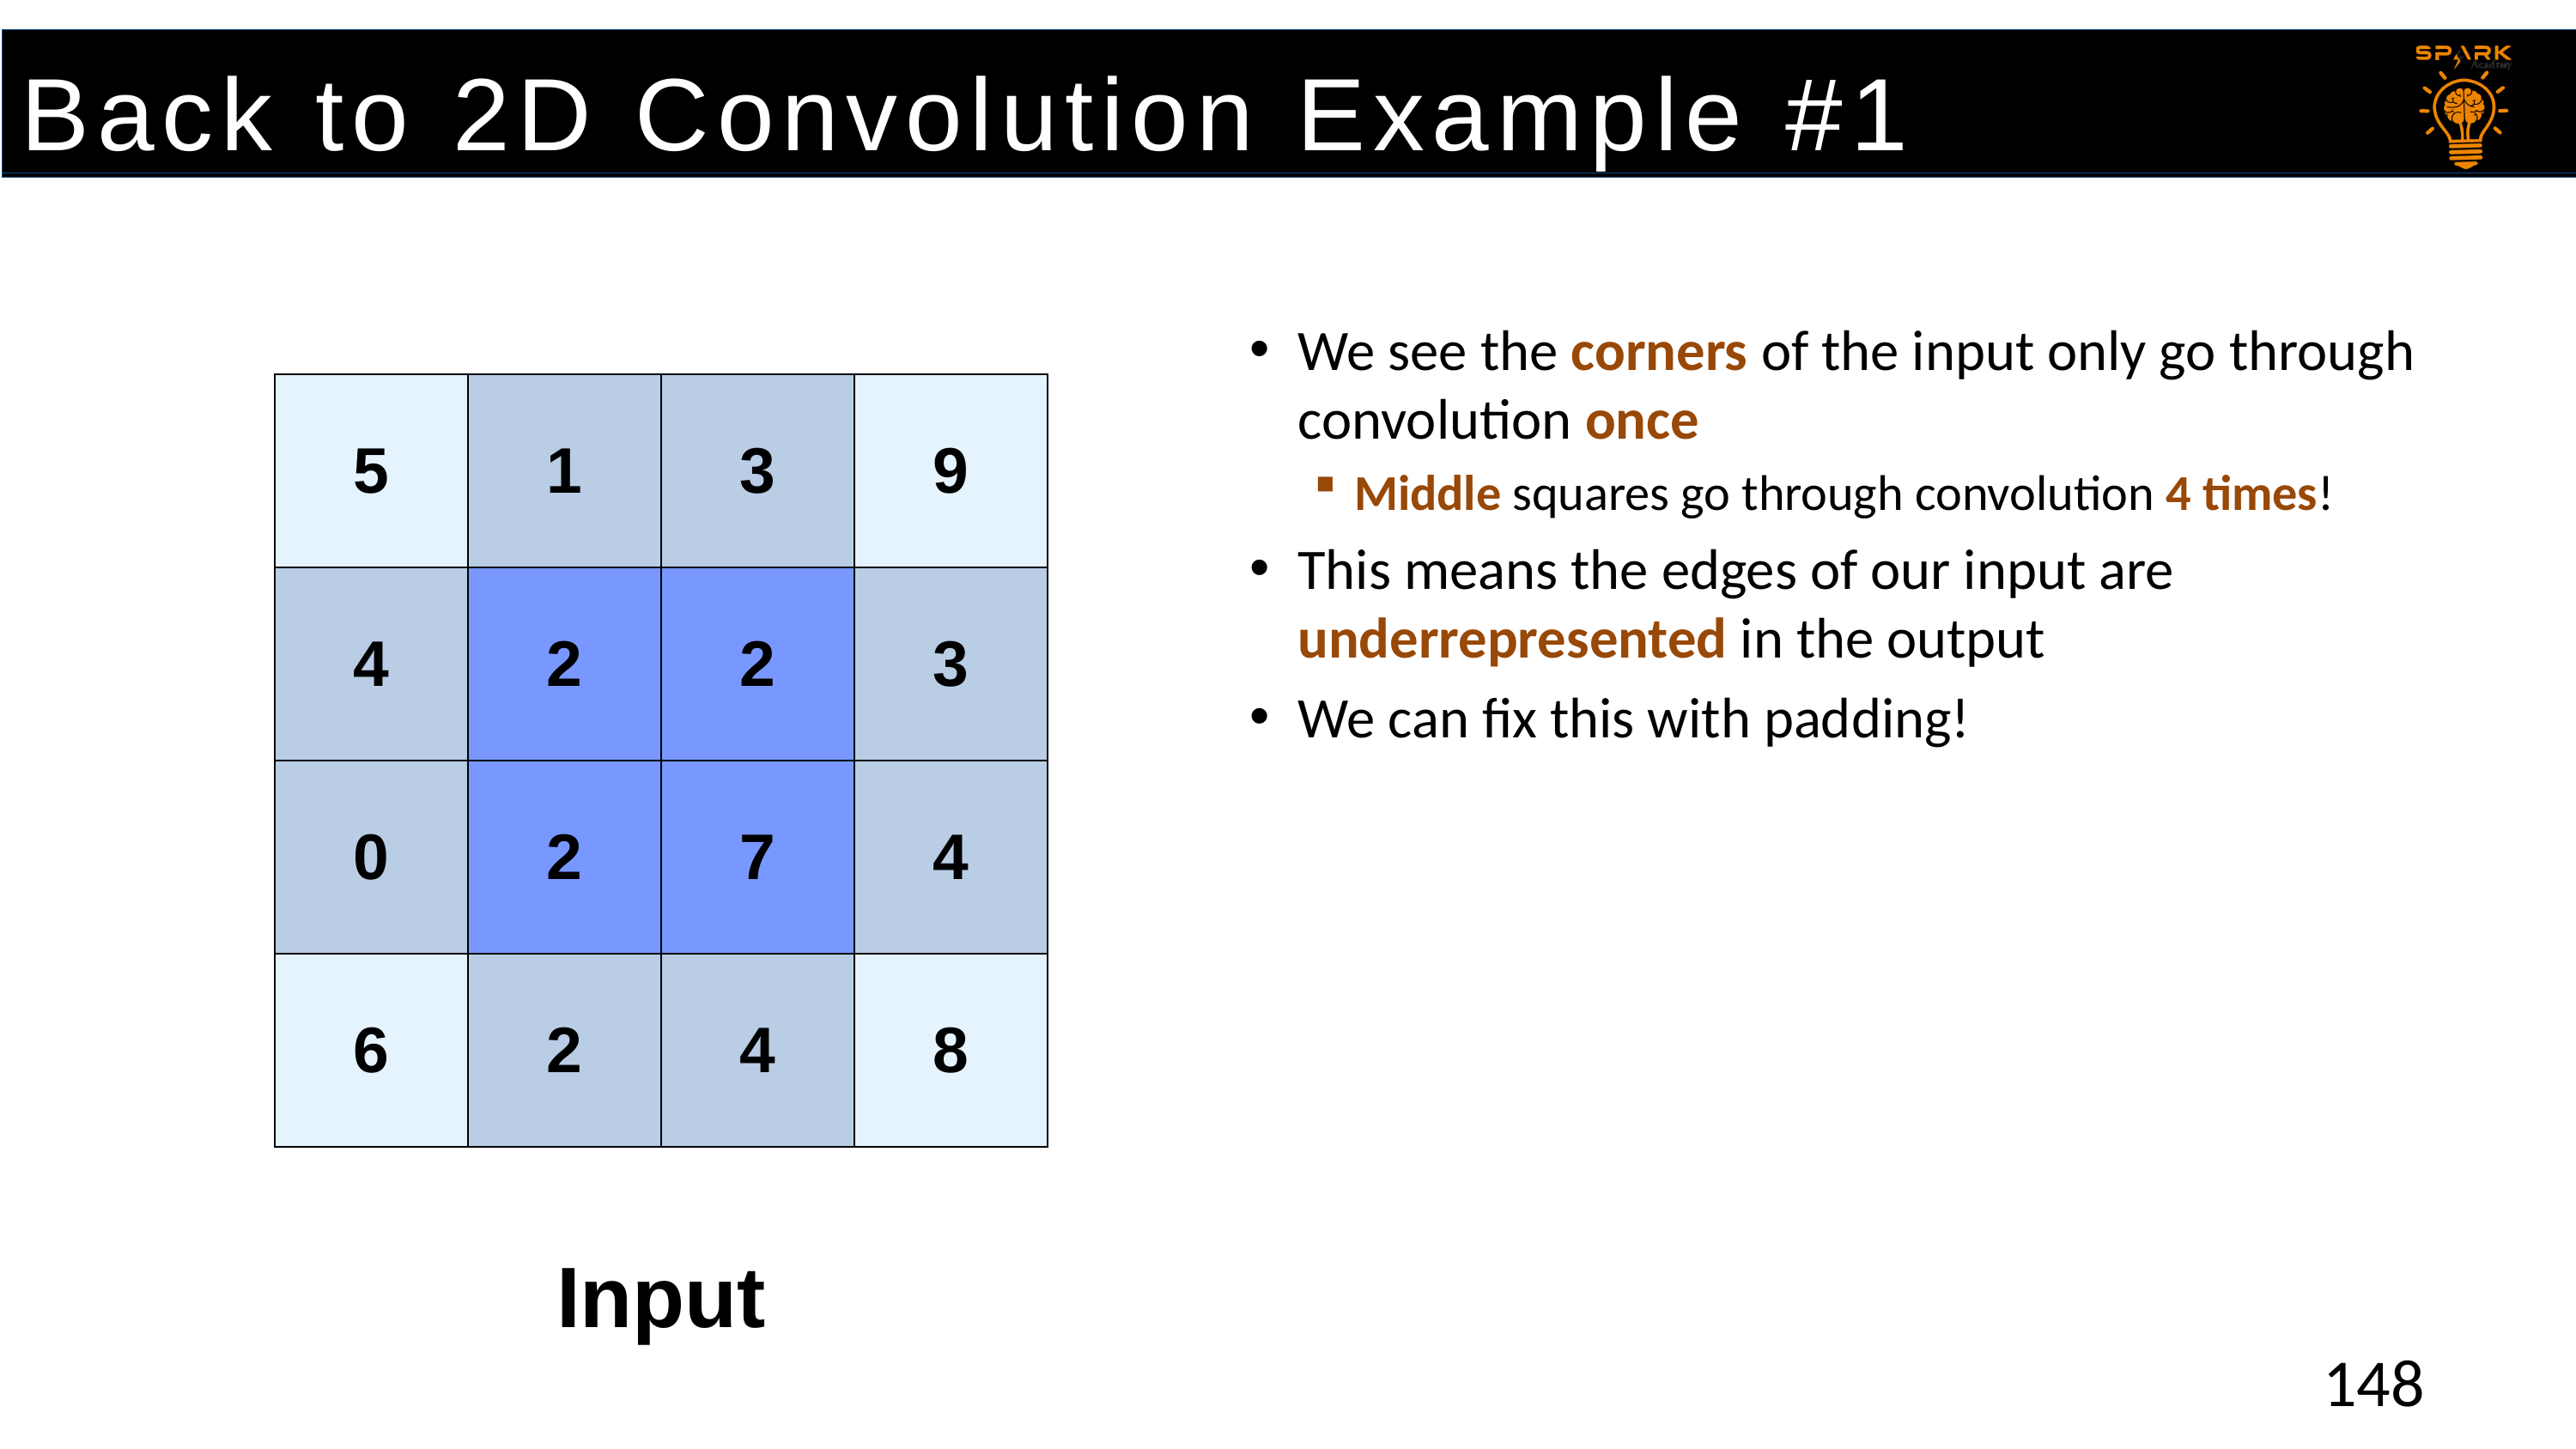

Back to 2D Convolution Example #1

We see the corners of the input only go through convolution once
Middle squares go through convolution 4 times!
This means the edges of our input are underrepresented in the output
We can fix this with padding!
| 5 | 1 | 3 | 9 |
| --- | --- | --- | --- |
| 4 | 2 | 2 | 3 |
| 0 | 2 | 7 | 4 |
| 6 | 2 | 4 | 8 |
Input
148